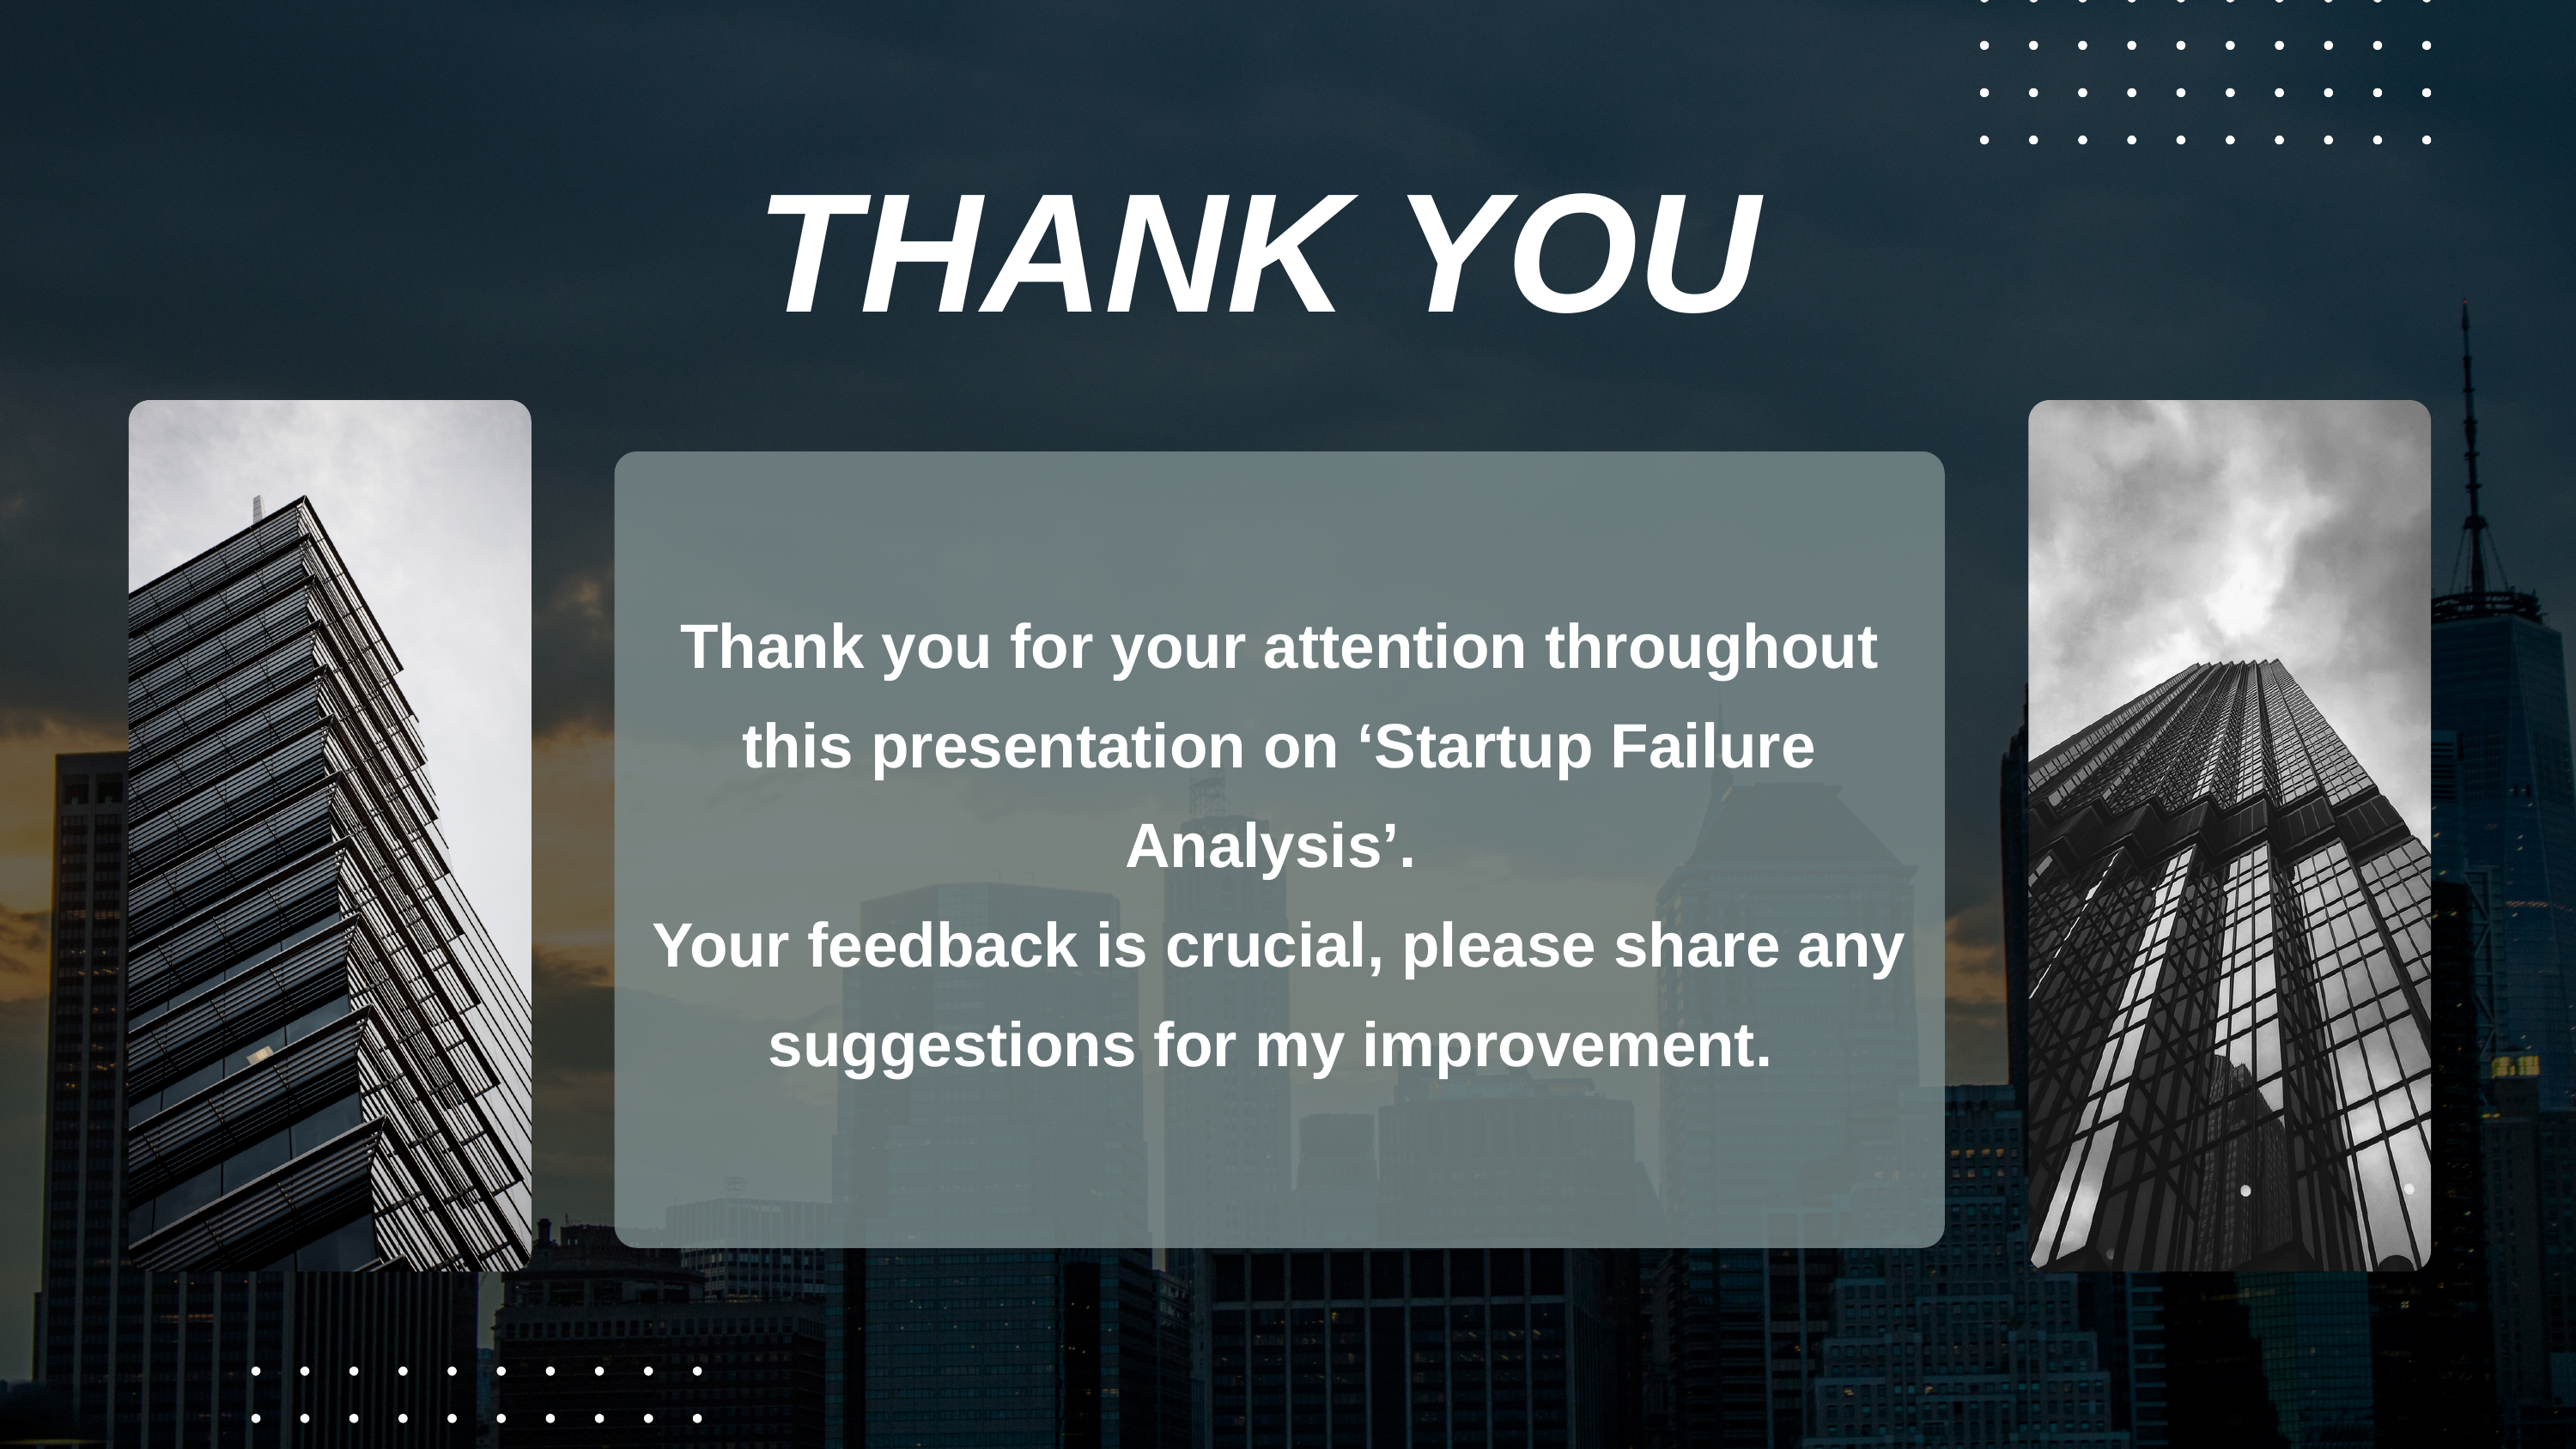

THANK YOU

Thank you for your attention throughout this presentation on ‘Startup Failure Analysis’.
Your feedback is crucial, please share any suggestions for my improvement.